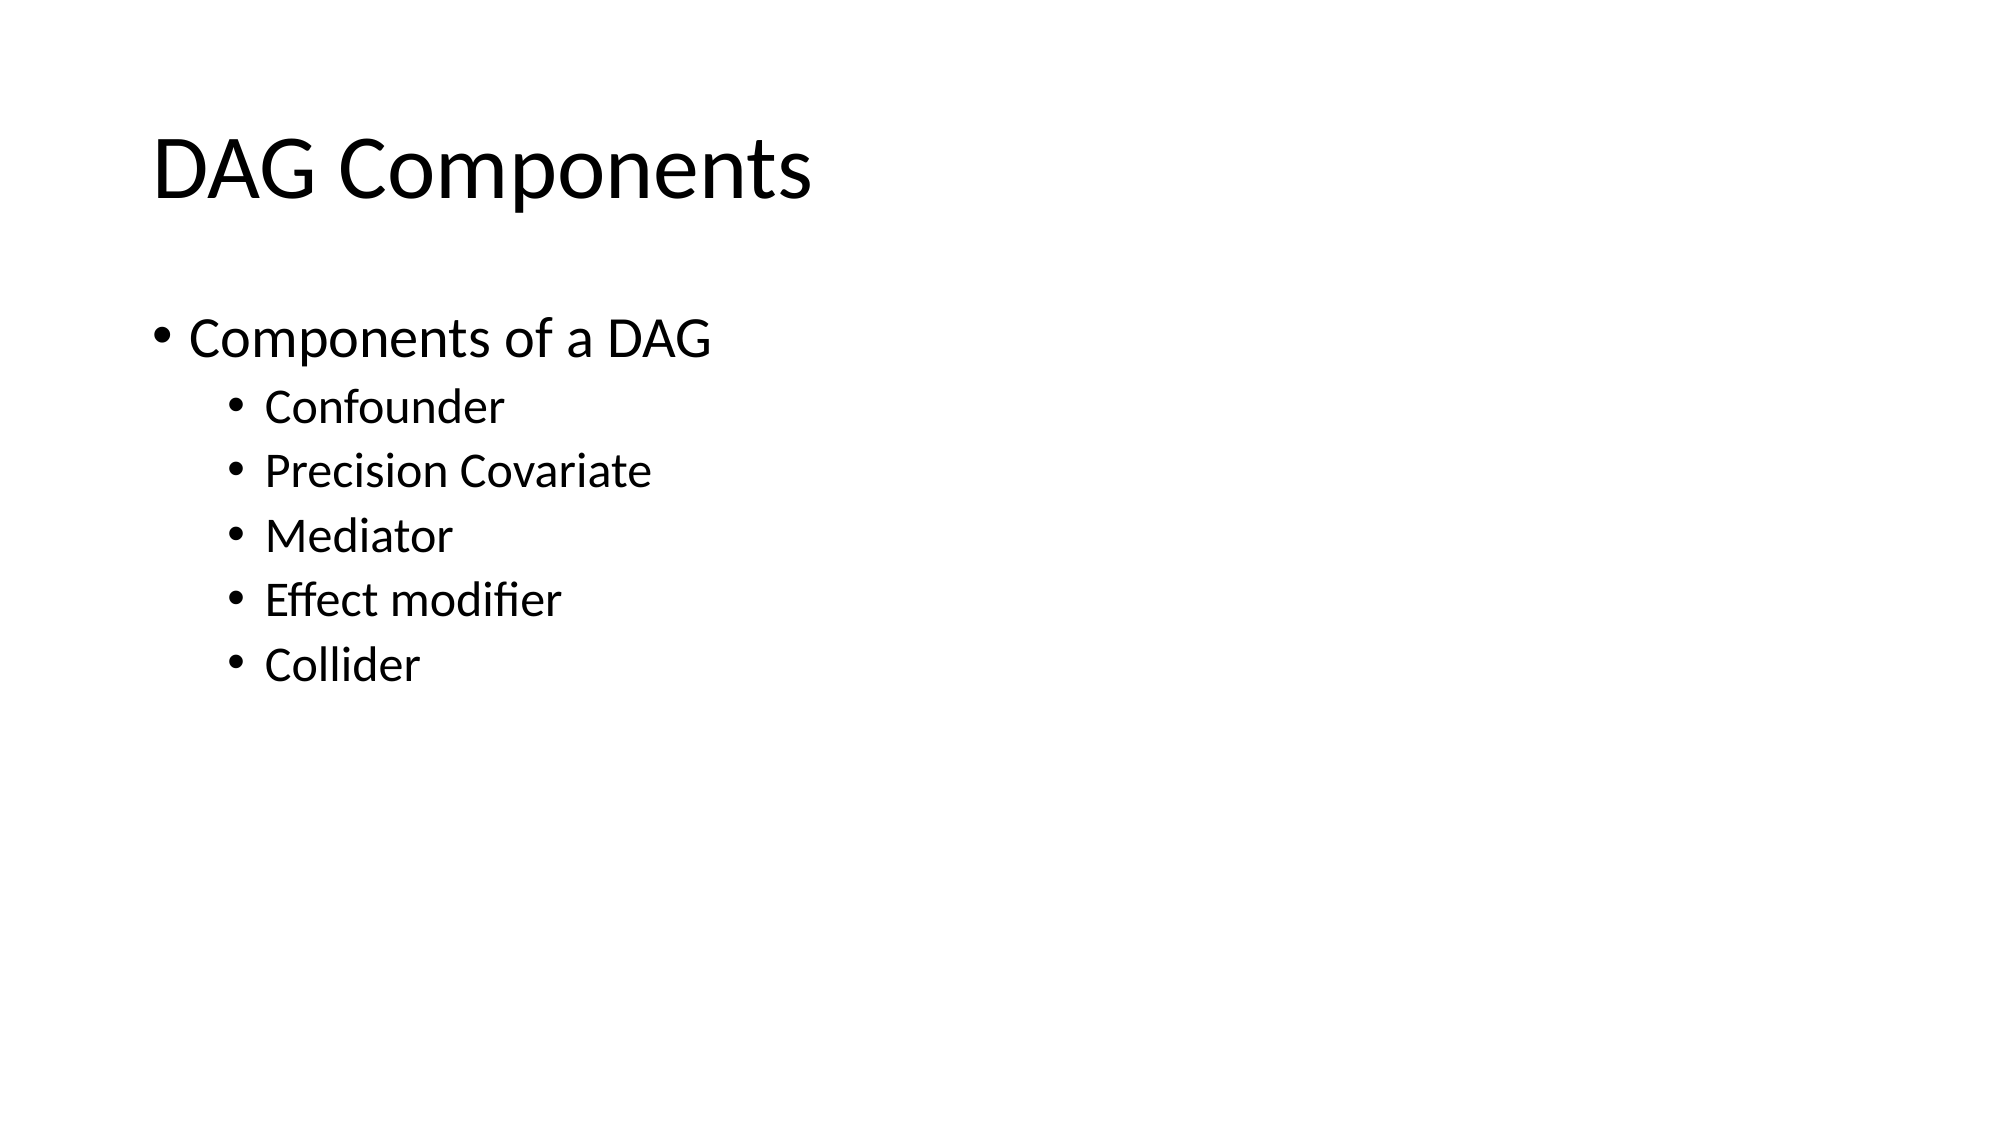

# DAG Components
Components of a DAG
Confounder
Precision Covariate
Mediator
Effect modifier
Collider